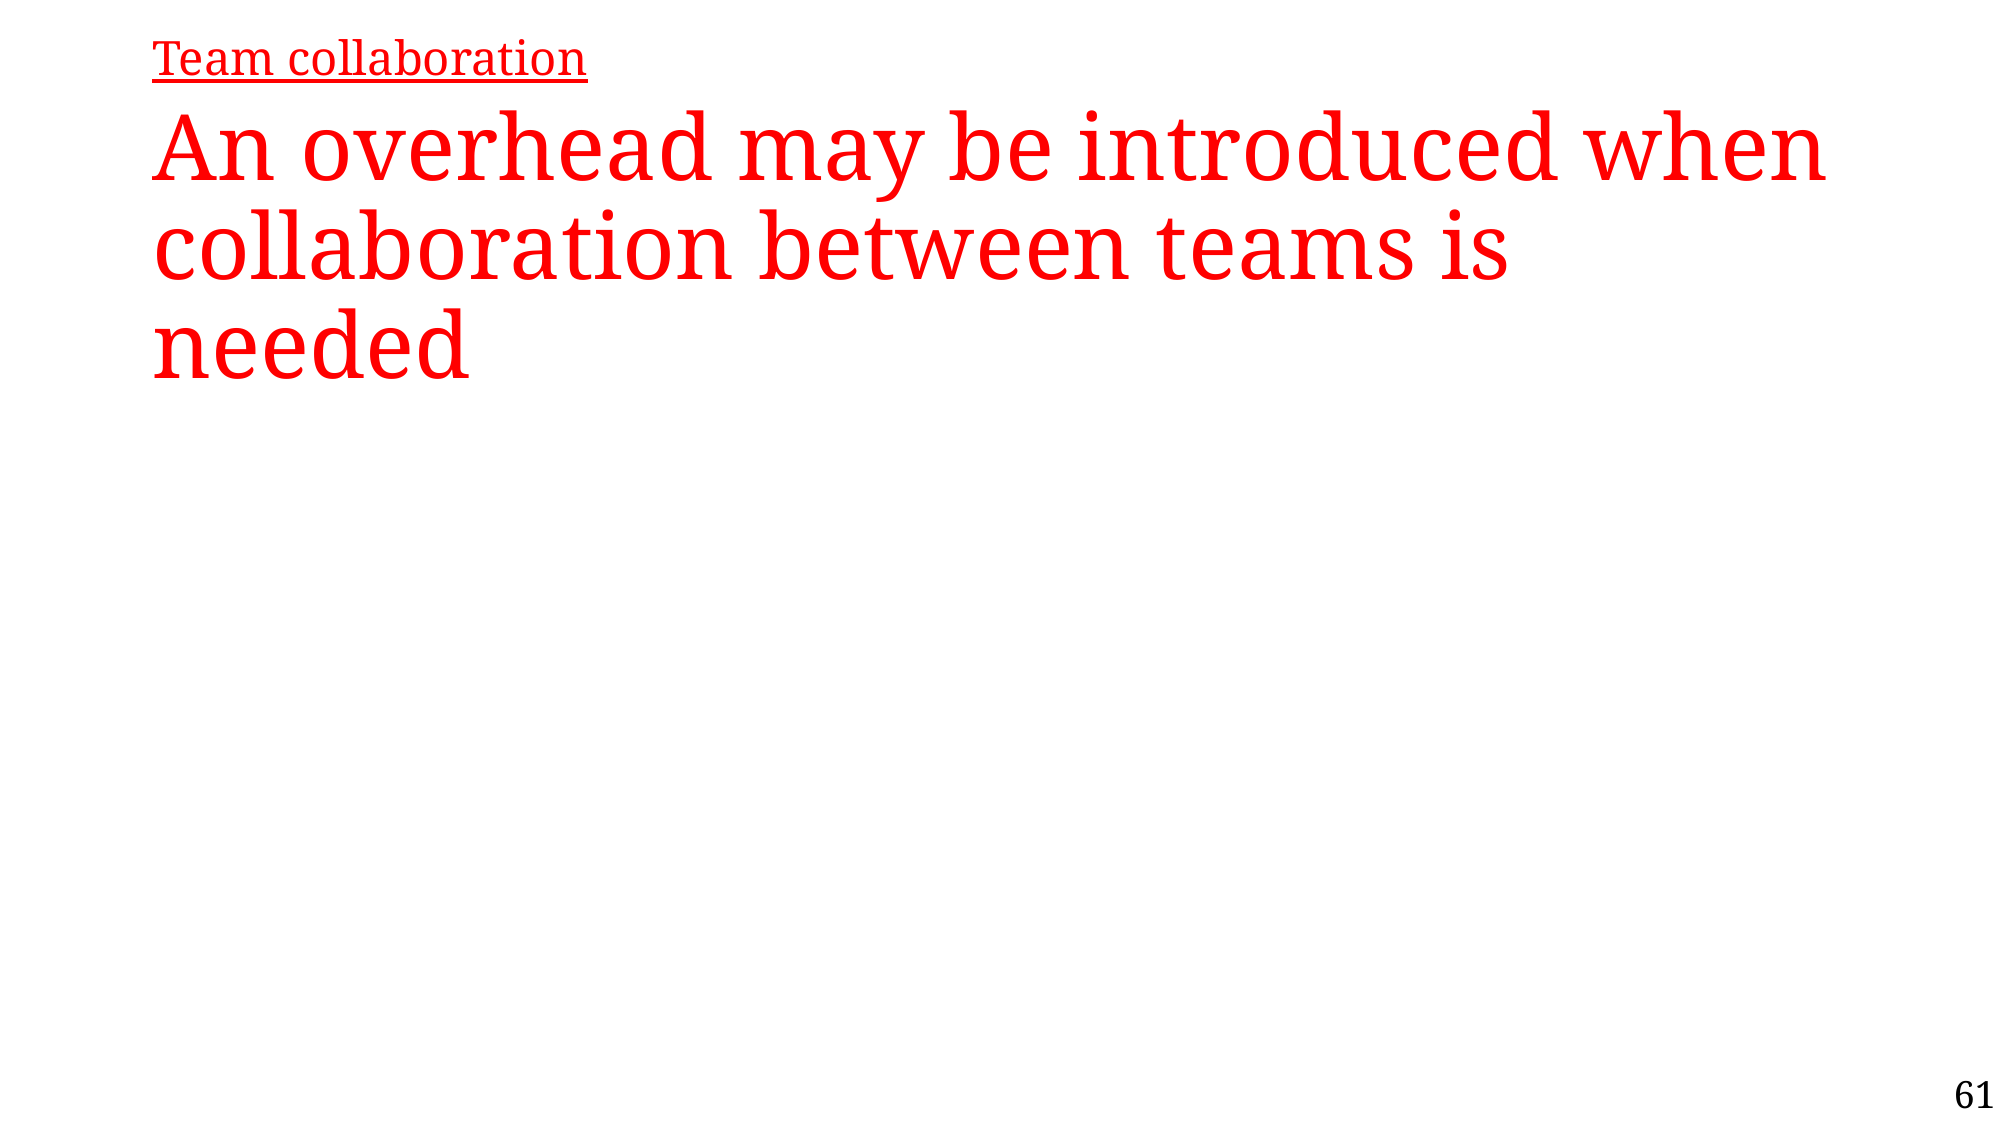

Team collaboration
# An overhead may be introduced when collaboration between teams is needed
61